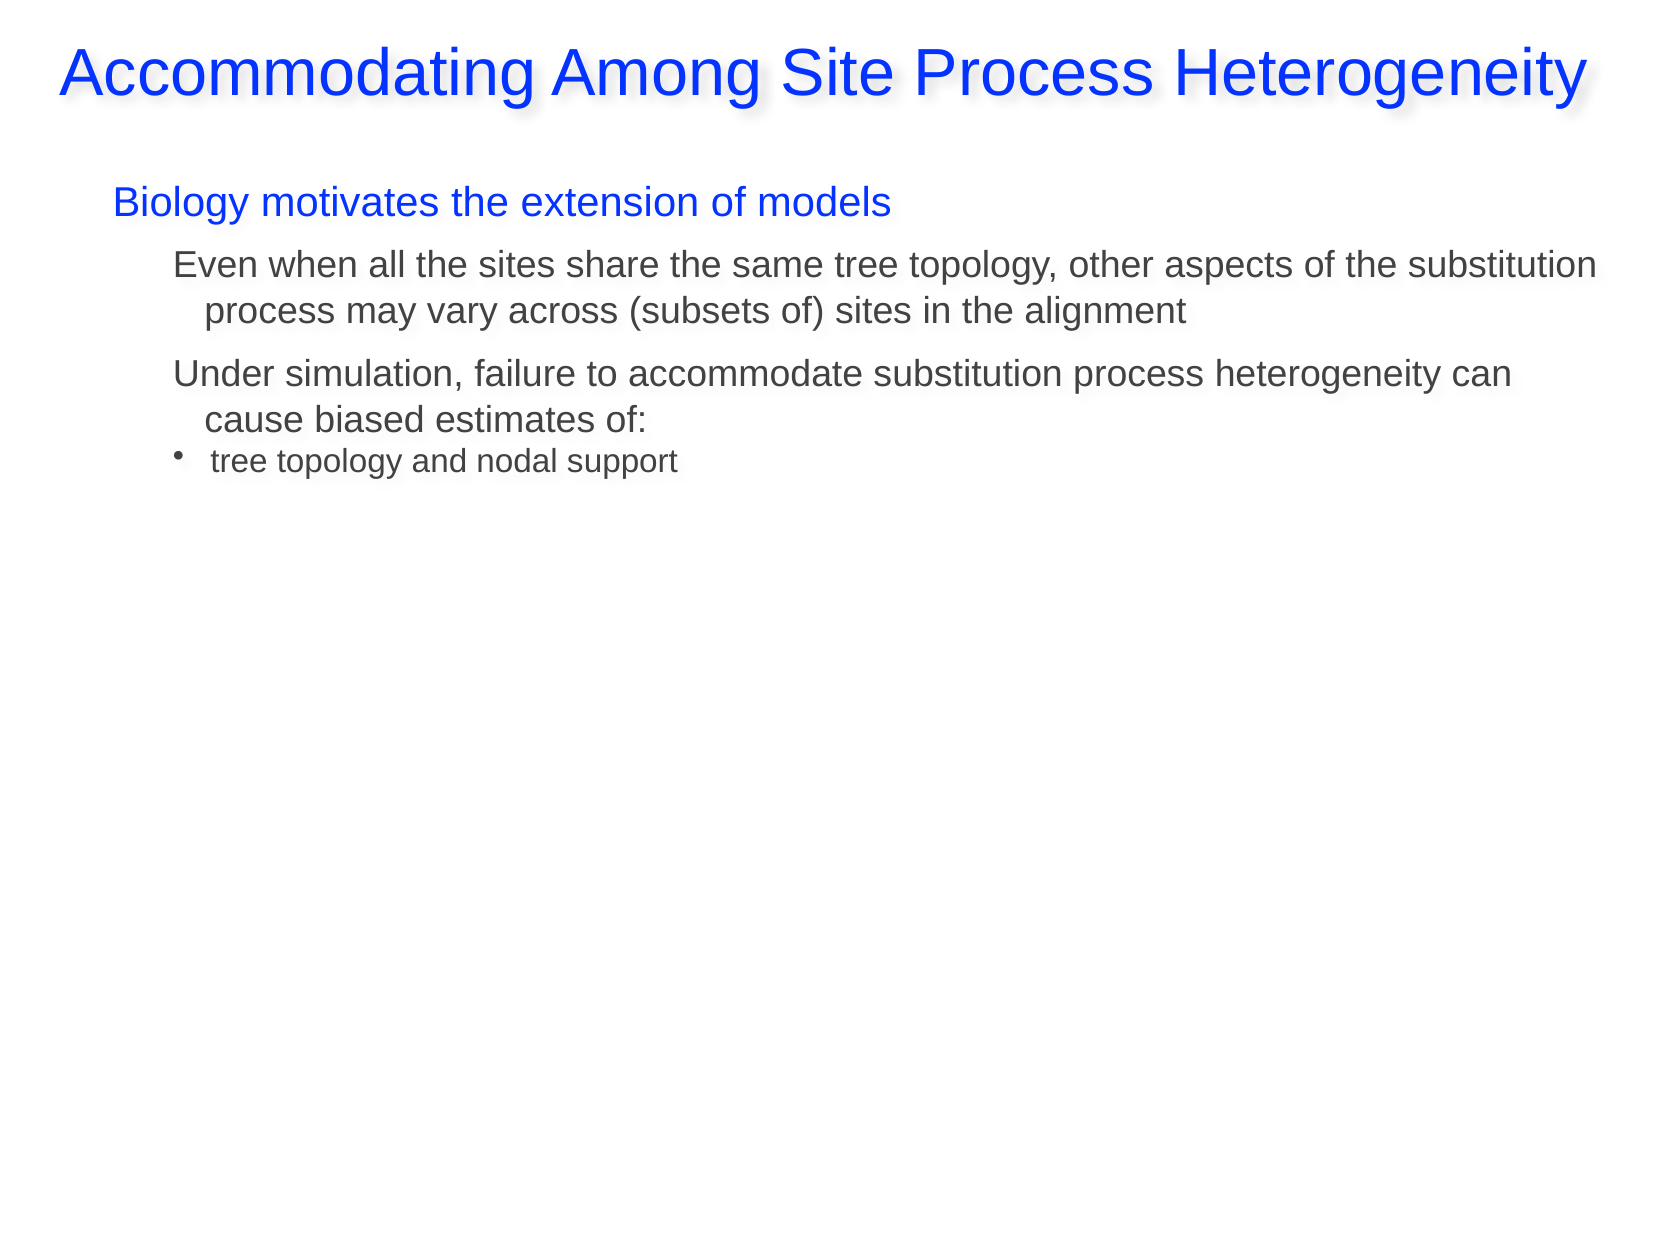

Accommodating Among Site Process Heterogeneity
Biology motivates the extension of models
Even when all the sites share the same tree topology, other aspects of the substitution
   process may vary across (subsets of) sites in the alignment
Under simulation, failure to accommodate substitution process heterogeneity can
   cause biased estimates of:
tree topology and nodal support